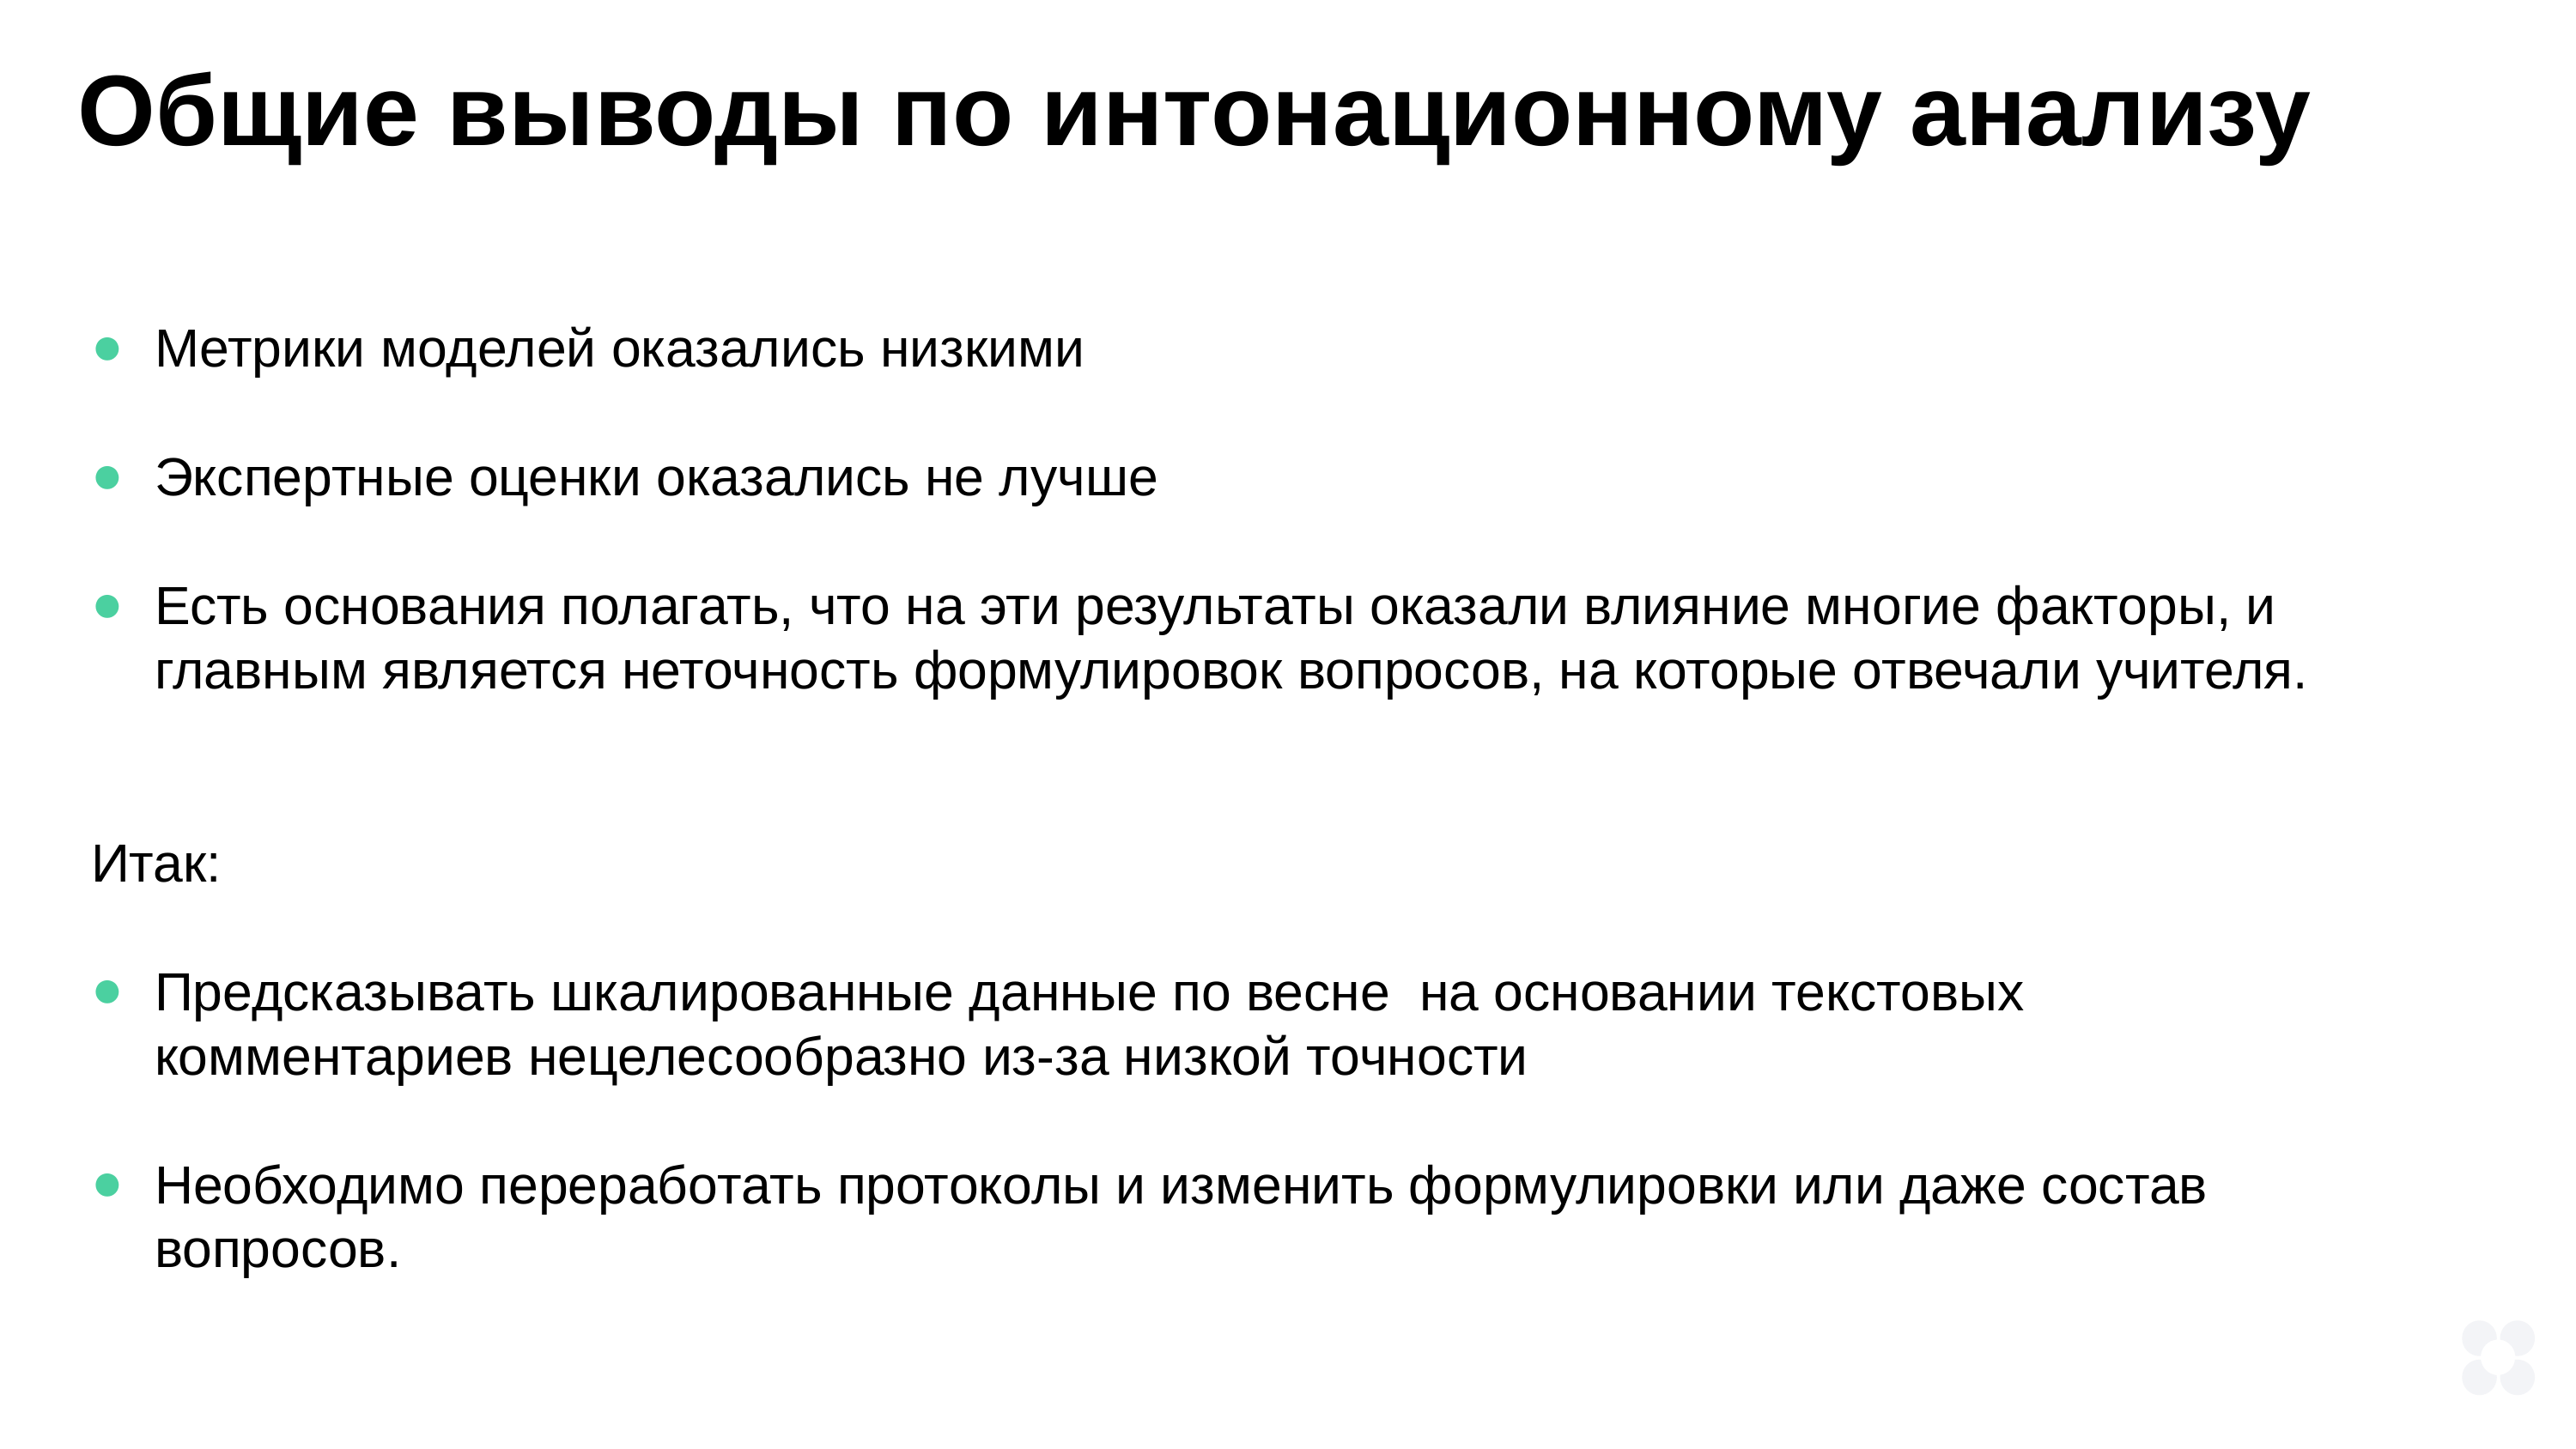

Общие выводы по интонационному анализу
Метрики моделей оказались низкими
Экспертные оценки оказались не лучше

Есть основания полагать, что на эти результаты оказали влияние многие факторы, и главным является неточность формулировок вопросов, на которые отвечали учителя.

Итак:

Предсказывать шкалированные данные по весне  на основании текстовых комментариев нецелесообразно из-за низкой точности

Необходимо переработать протоколы и изменить формулировки или даже состав вопросов.